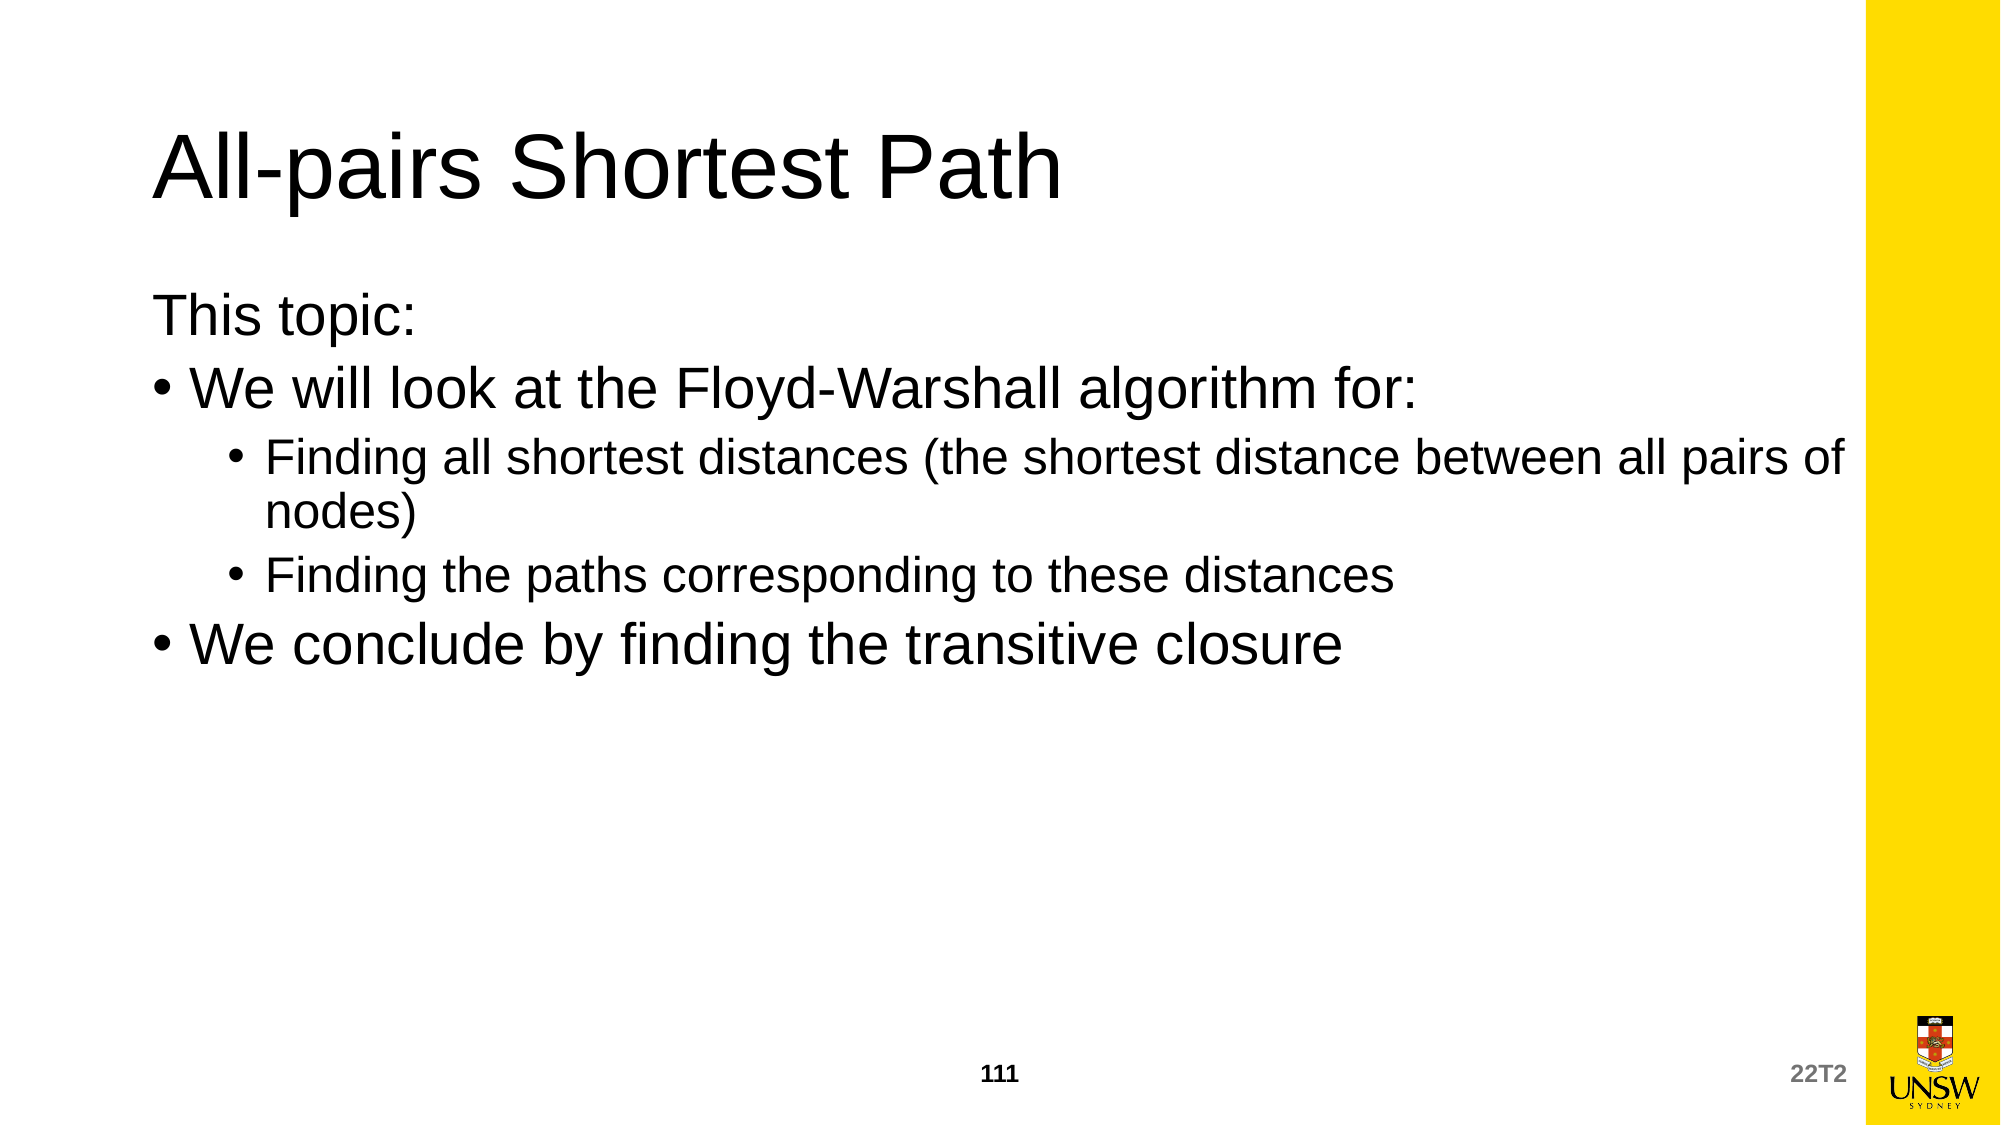

# All-pairs Shortest Path
This topic:
We will look at the Floyd-Warshall algorithm for:
Finding all shortest distances (the shortest distance between all pairs of nodes)
Finding the paths corresponding to these distances
We conclude by finding the transitive closure
111
22T2